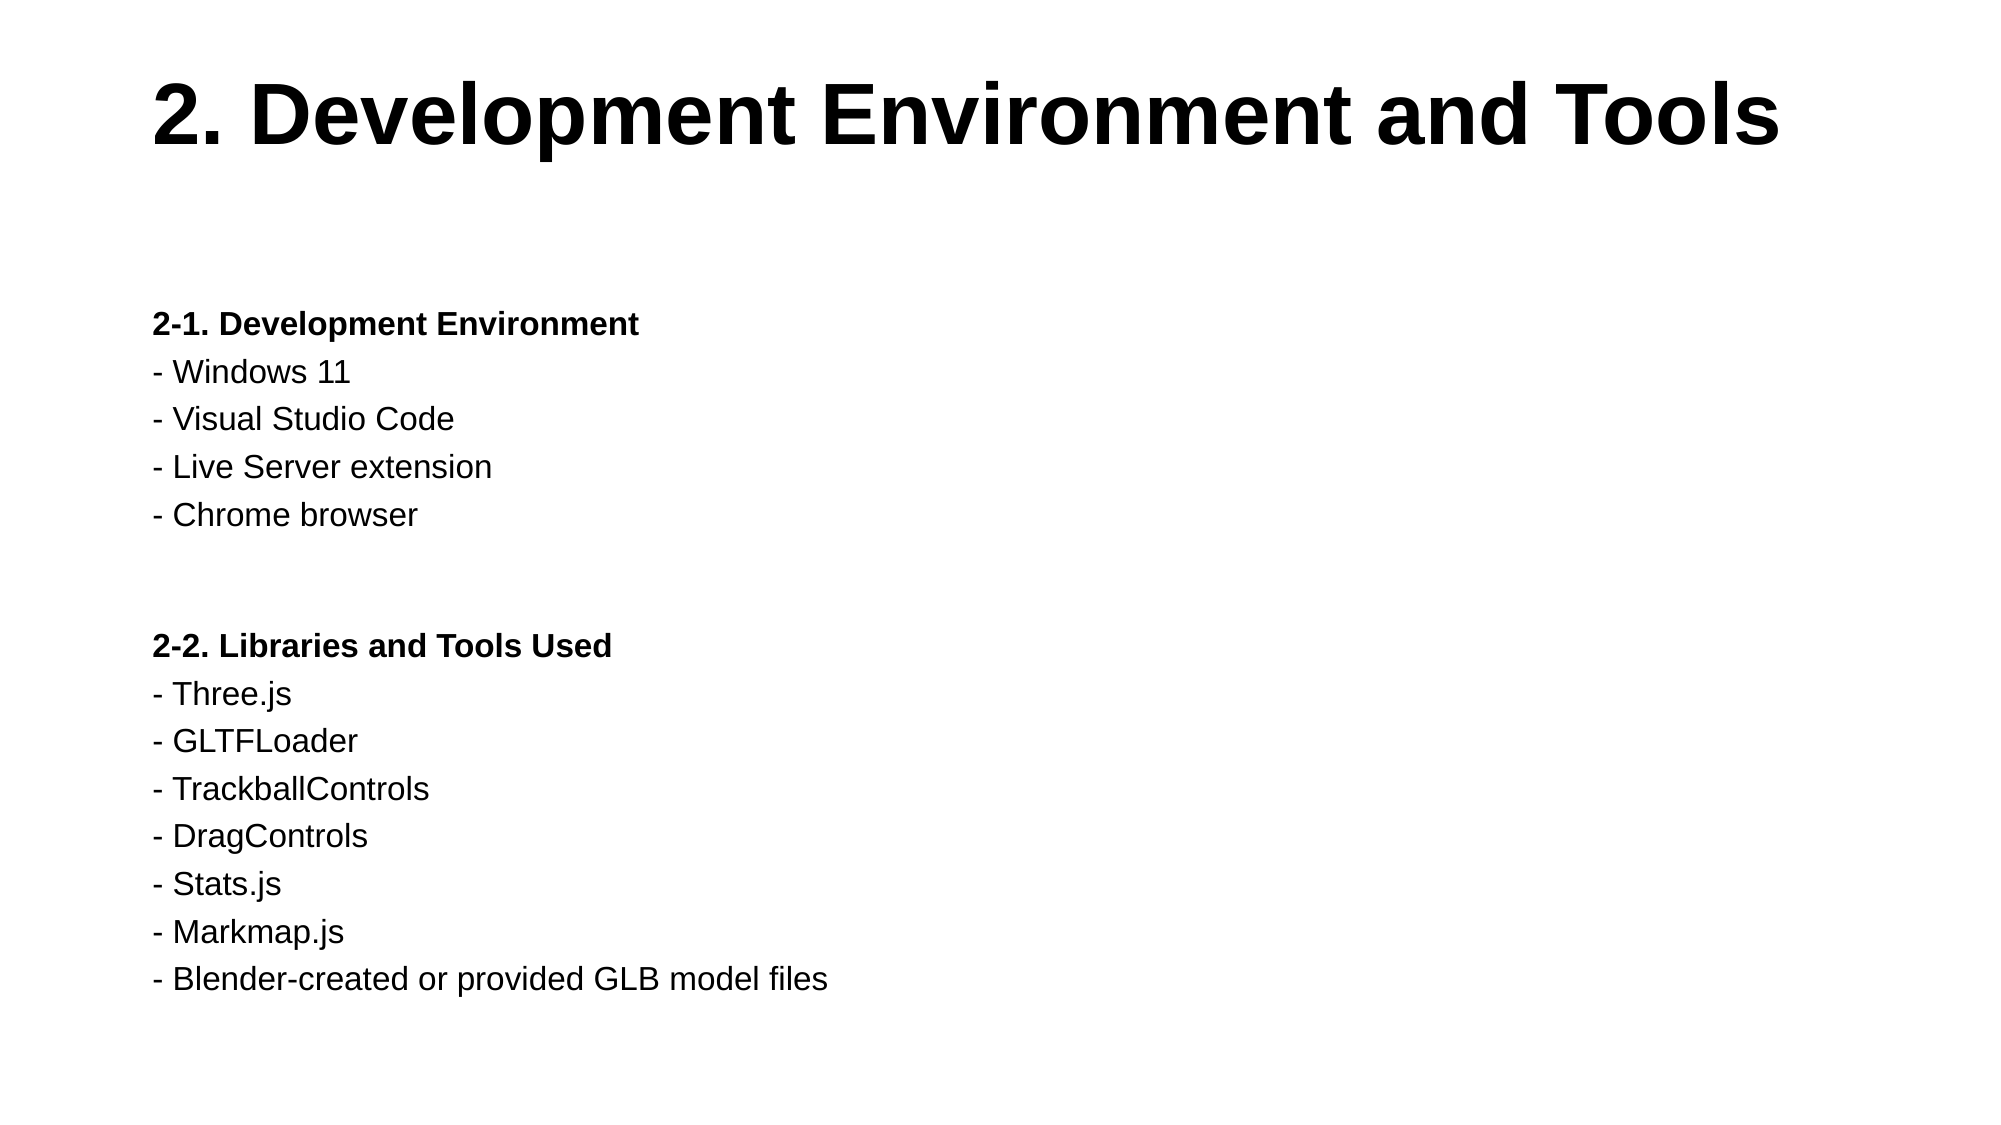

# 2. Development Environment and Tools
2-1. Development Environment
- Windows 11
- Visual Studio Code
- Live Server extension
- Chrome browser

2-2. Libraries and Tools Used
- Three.js
- GLTFLoader
- TrackballControls
- DragControls
- Stats.js
- Markmap.js
- Blender-created or provided GLB model files